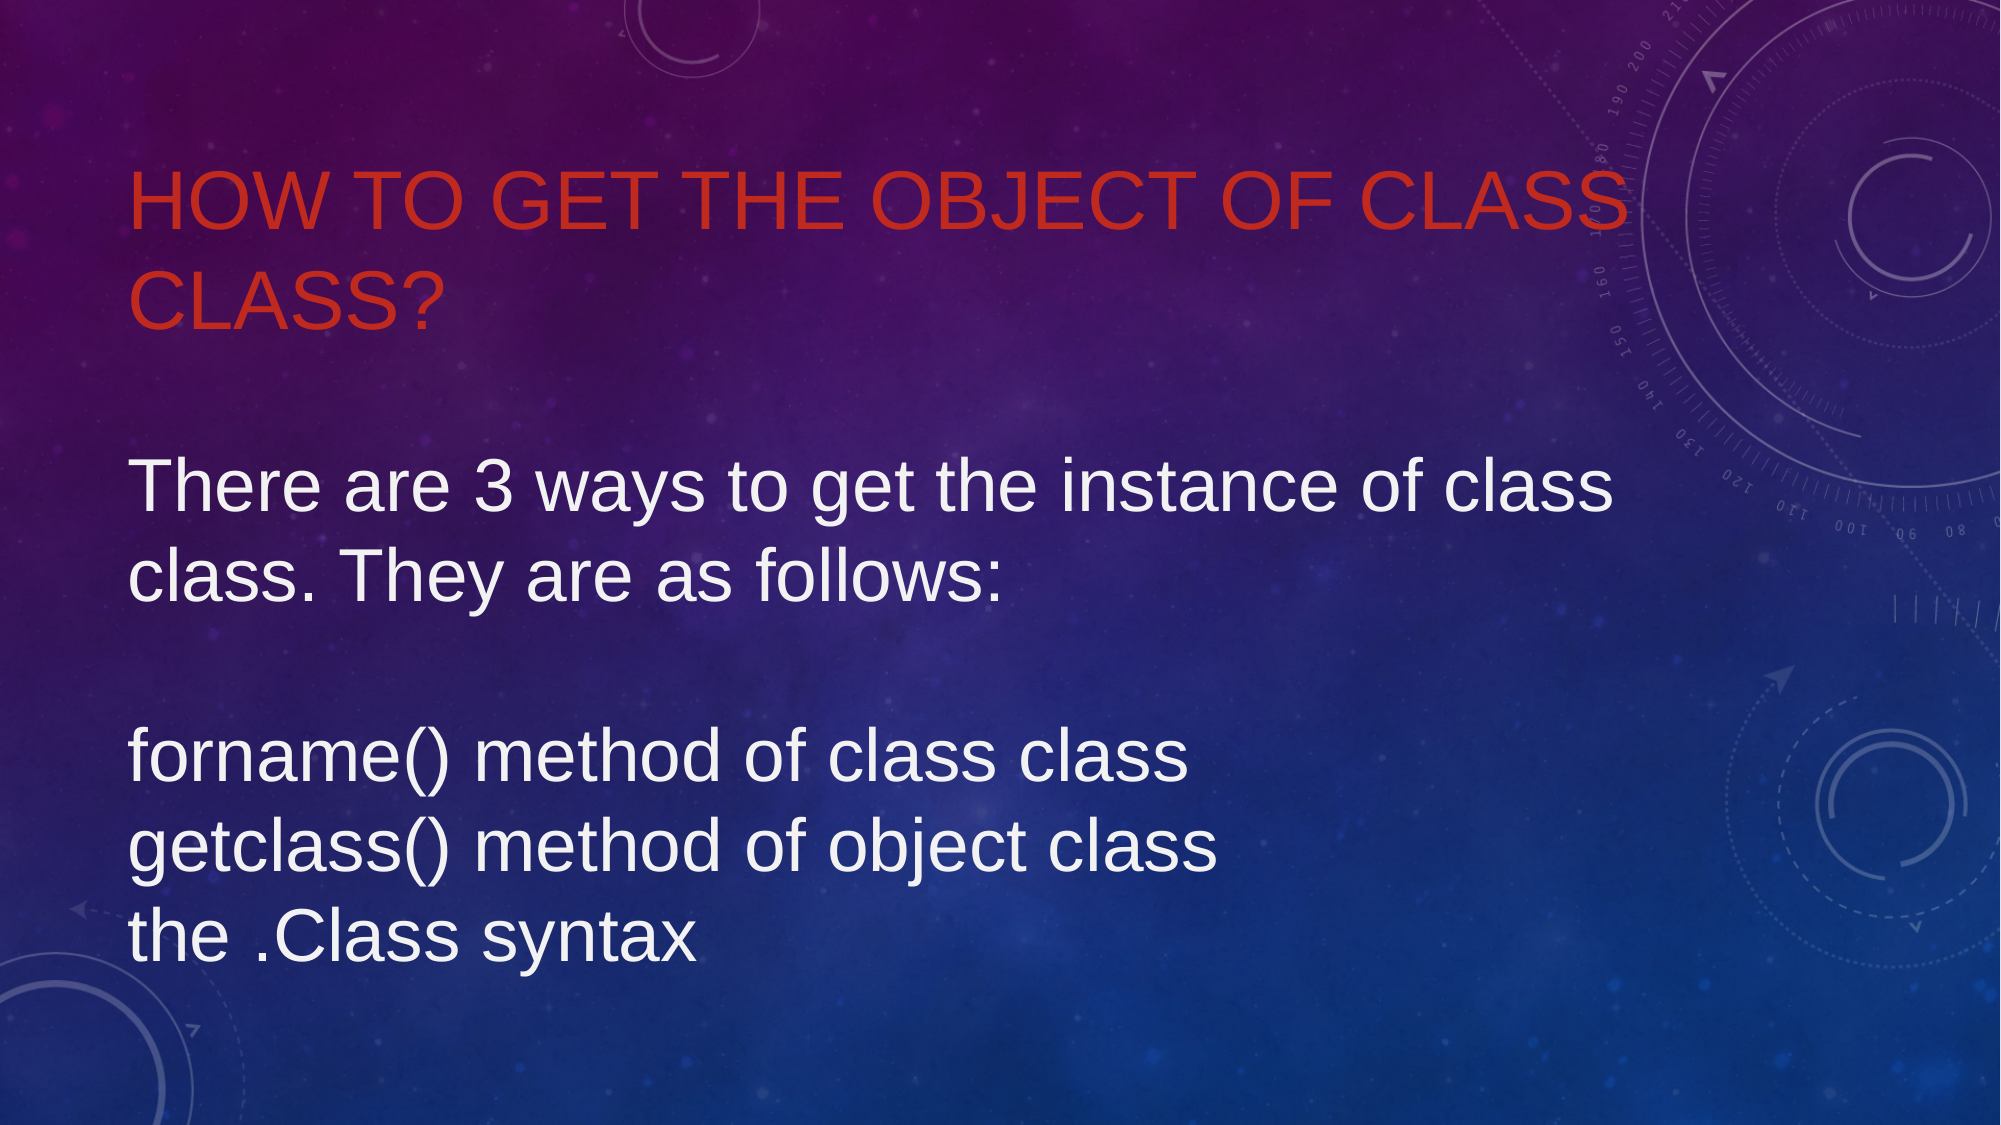

# How to get the object of Class class? There are 3 ways to get the instance of class class. They are as follows: forname() method of class class getclass() method of object class the .Class syntax